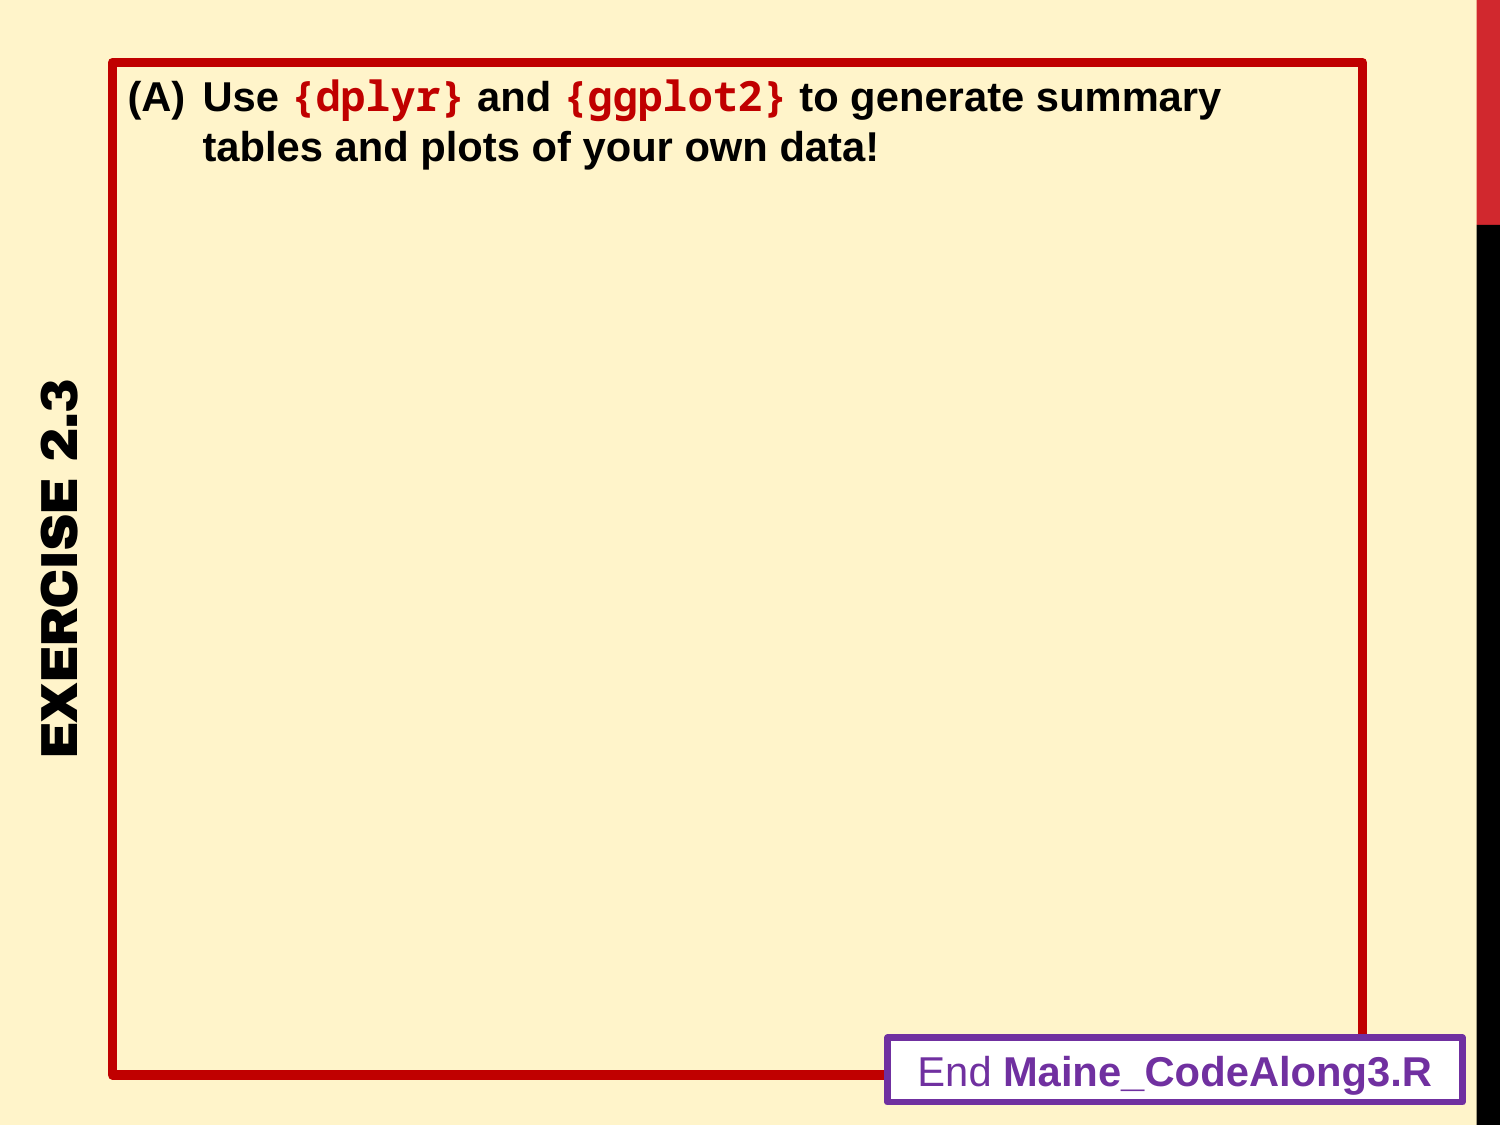

Use {dplyr} and {ggplot2} to generate summary tables and plots of your own data!
# Exercise 2.3
End Maine_CodeAlong3.R